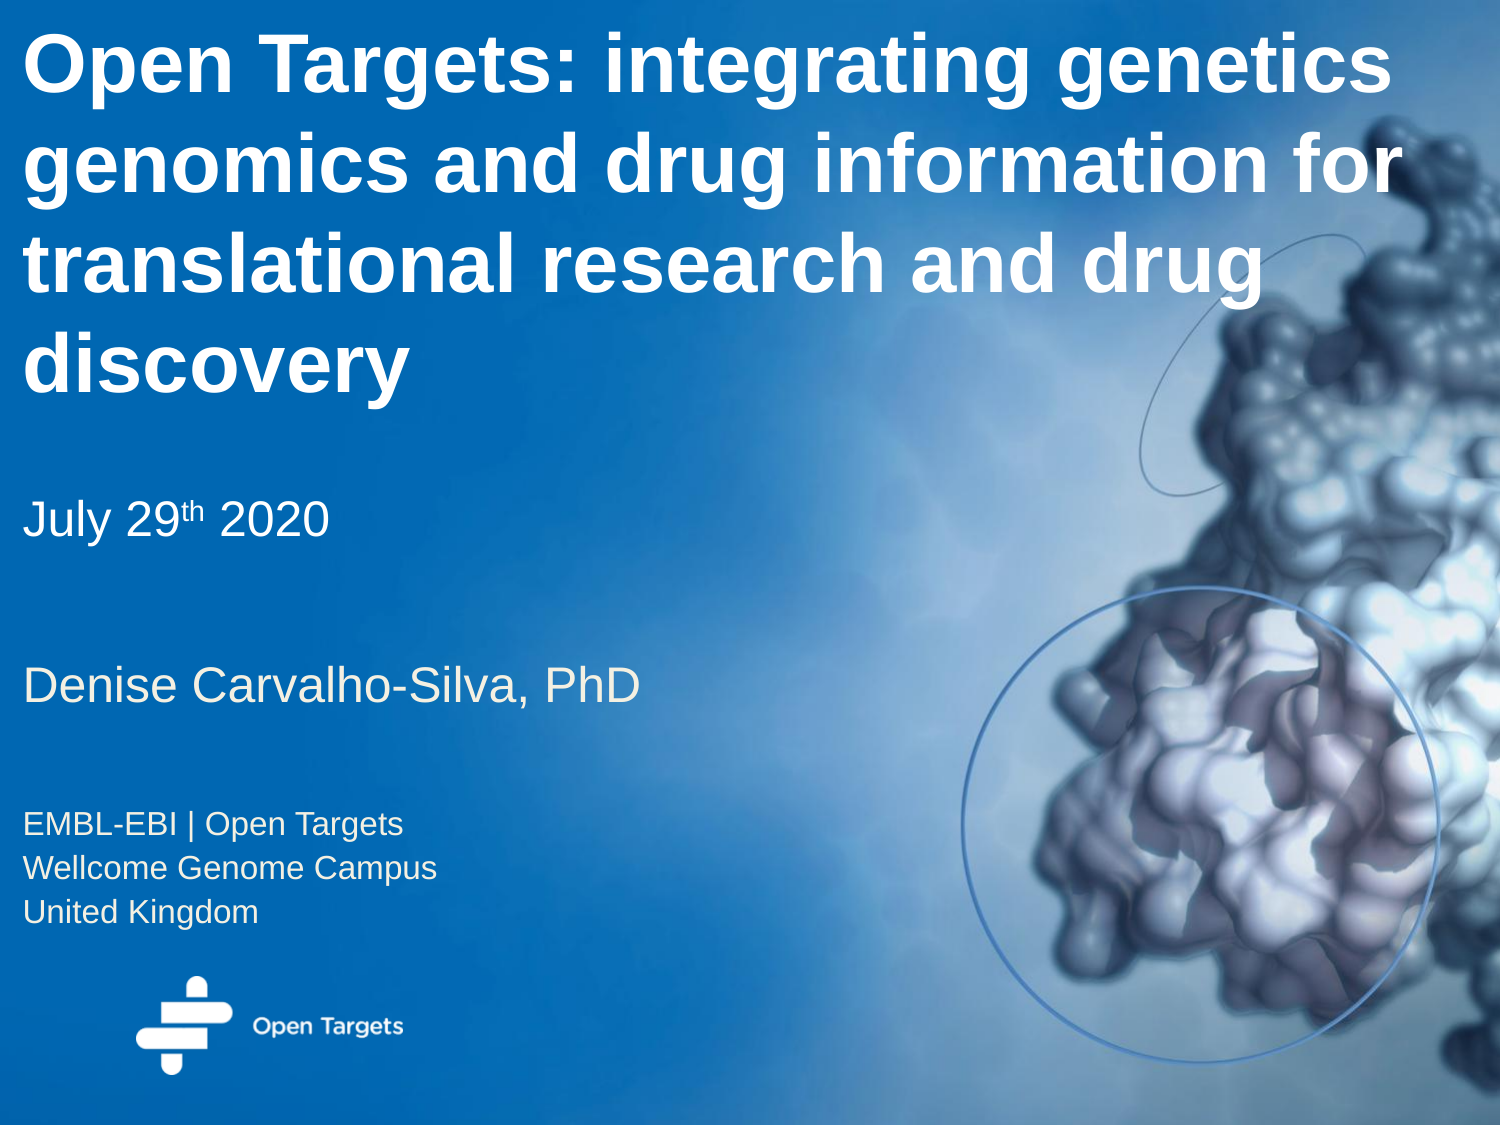

# Open Targets: integrating genetics genomics and drug information for translational research and drug discovery
July 29th 2020
Denise Carvalho-Silva, PhD
EMBL-EBI | Open Targets
Wellcome Genome Campus
United Kingdom